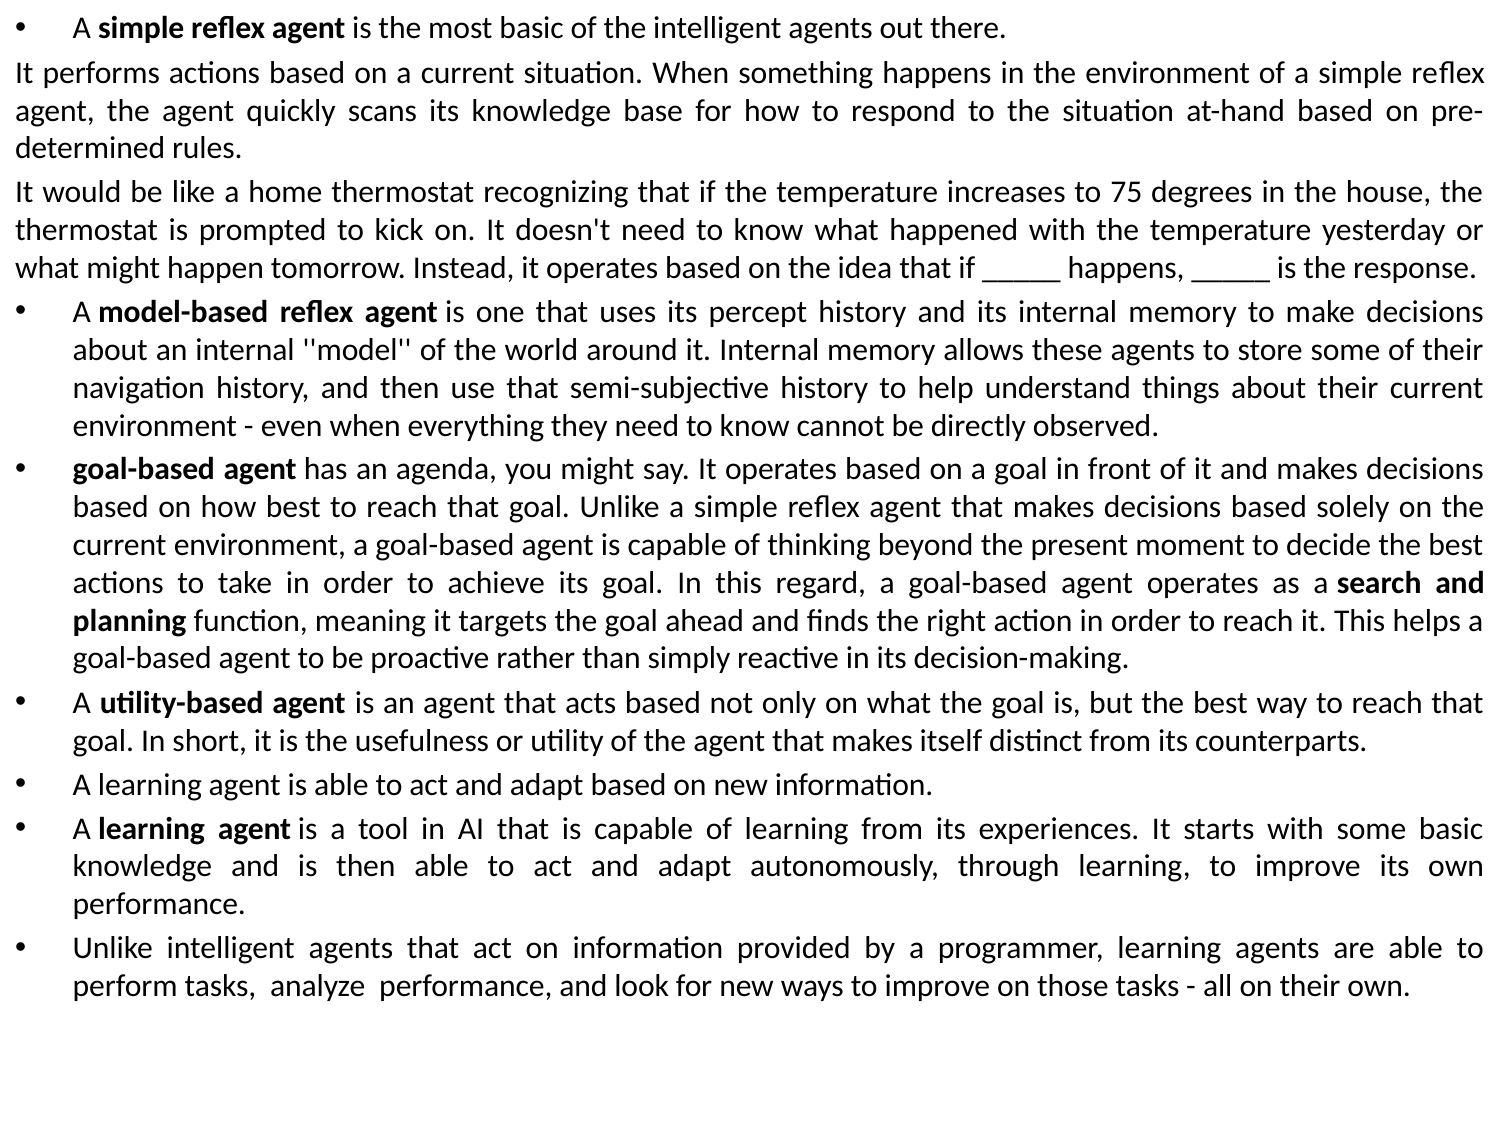

A simple reflex agent is the most basic of the intelligent agents out there.
It performs actions based on a current situation. When something happens in the environment of a simple reflex agent, the agent quickly scans its knowledge base for how to respond to the situation at-hand based on pre-determined rules.
It would be like a home thermostat recognizing that if the temperature increases to 75 degrees in the house, the thermostat is prompted to kick on. It doesn't need to know what happened with the temperature yesterday or what might happen tomorrow. Instead, it operates based on the idea that if _____ happens, _____ is the response.
A model-based reflex agent is one that uses its percept history and its internal memory to make decisions about an internal ''model'' of the world around it. Internal memory allows these agents to store some of their navigation history, and then use that semi-subjective history to help understand things about their current environment - even when everything they need to know cannot be directly observed.
goal-based agent has an agenda, you might say. It operates based on a goal in front of it and makes decisions based on how best to reach that goal. Unlike a simple reflex agent that makes decisions based solely on the current environment, a goal-based agent is capable of thinking beyond the present moment to decide the best actions to take in order to achieve its goal. In this regard, a goal-based agent operates as a search and planning function, meaning it targets the goal ahead and finds the right action in order to reach it. This helps a goal-based agent to be proactive rather than simply reactive in its decision-making.
A utility-based agent is an agent that acts based not only on what the goal is, but the best way to reach that goal. In short, it is the usefulness or utility of the agent that makes itself distinct from its counterparts.
A learning agent is able to act and adapt based on new information.
A learning agent is a tool in AI that is capable of learning from its experiences. It starts with some basic knowledge and is then able to act and adapt autonomously, through learning, to improve its own performance.
Unlike intelligent agents that act on information provided by a programmer, learning agents are able to perform tasks,  analyze  performance, and look for new ways to improve on those tasks - all on their own.